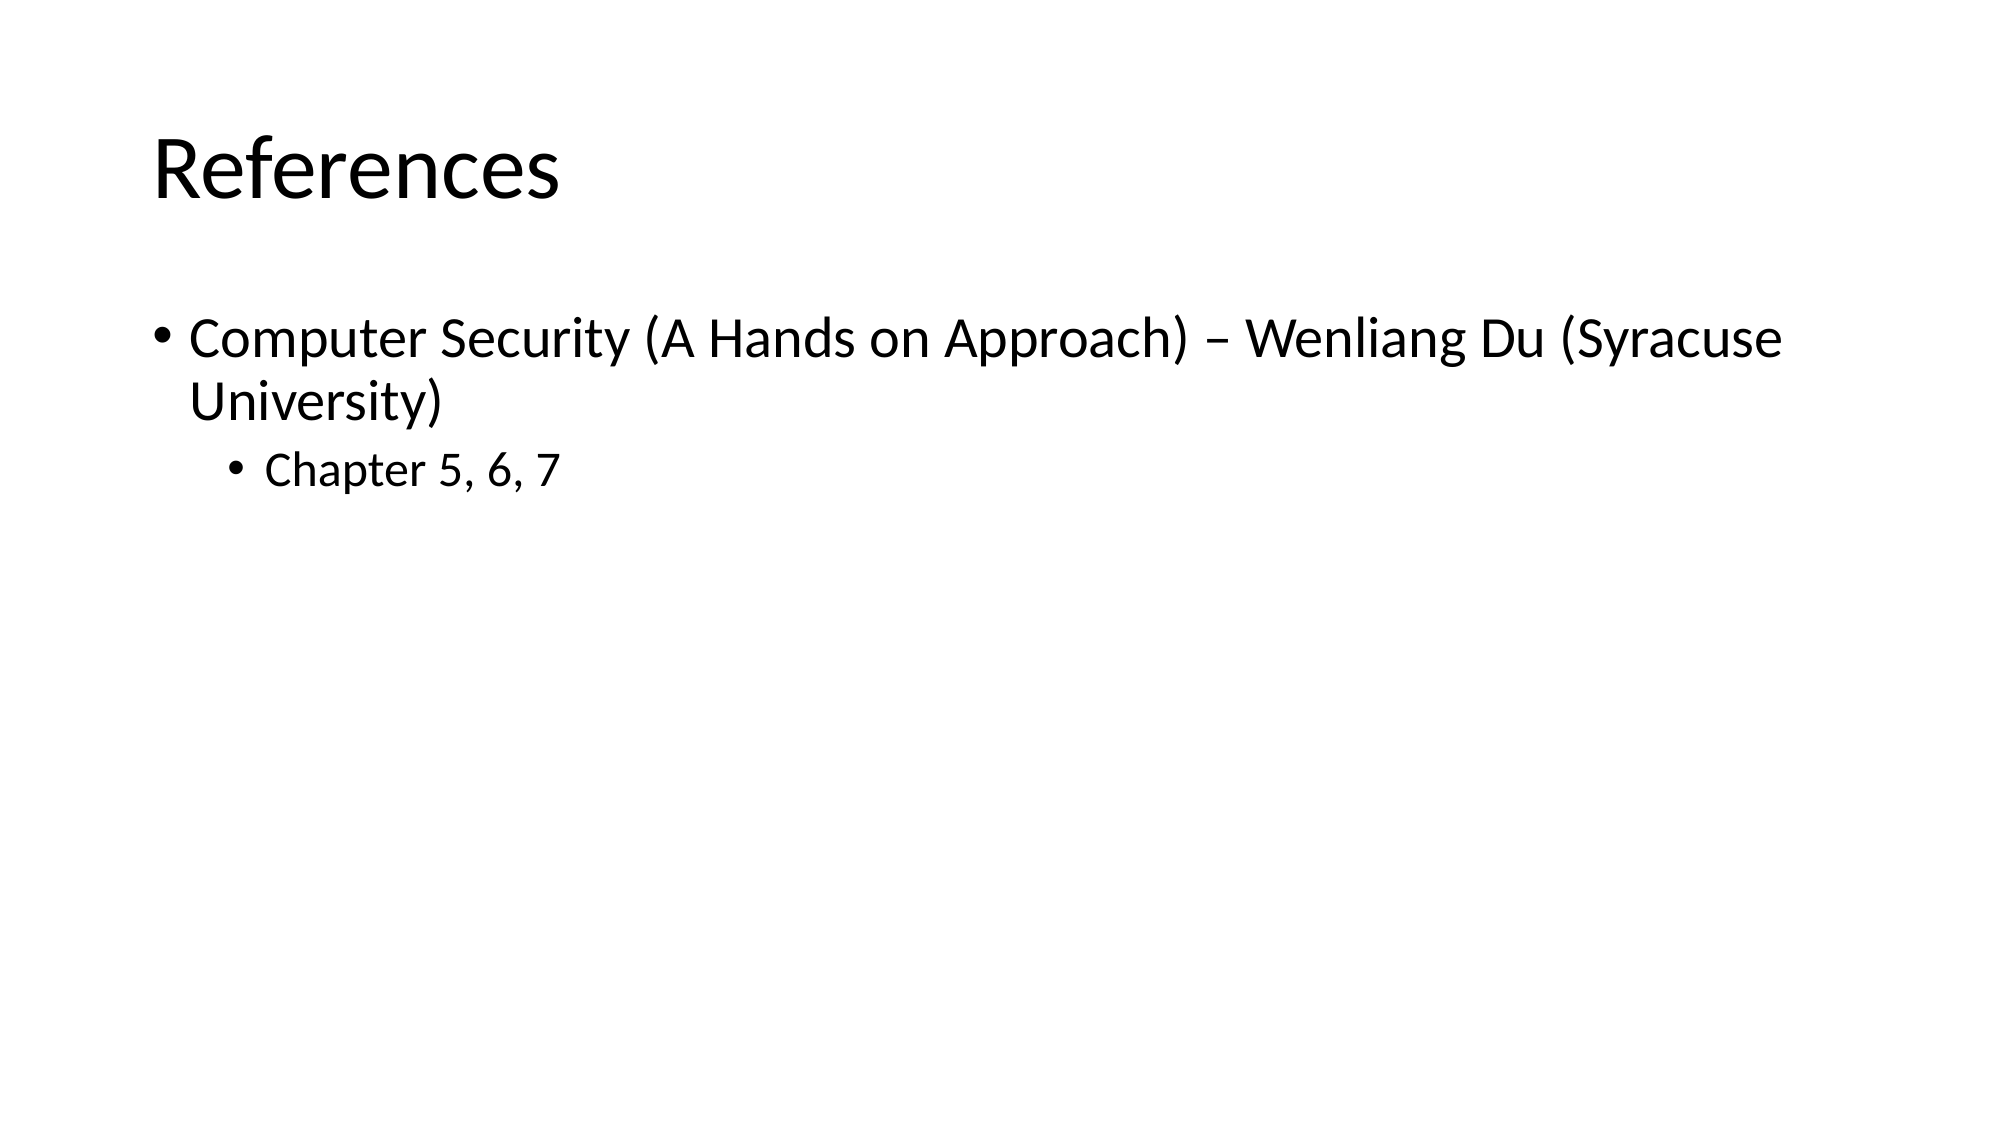

# References
Computer Security (A Hands on Approach) – Wenliang Du (Syracuse University)
Chapter 5, 6, 7